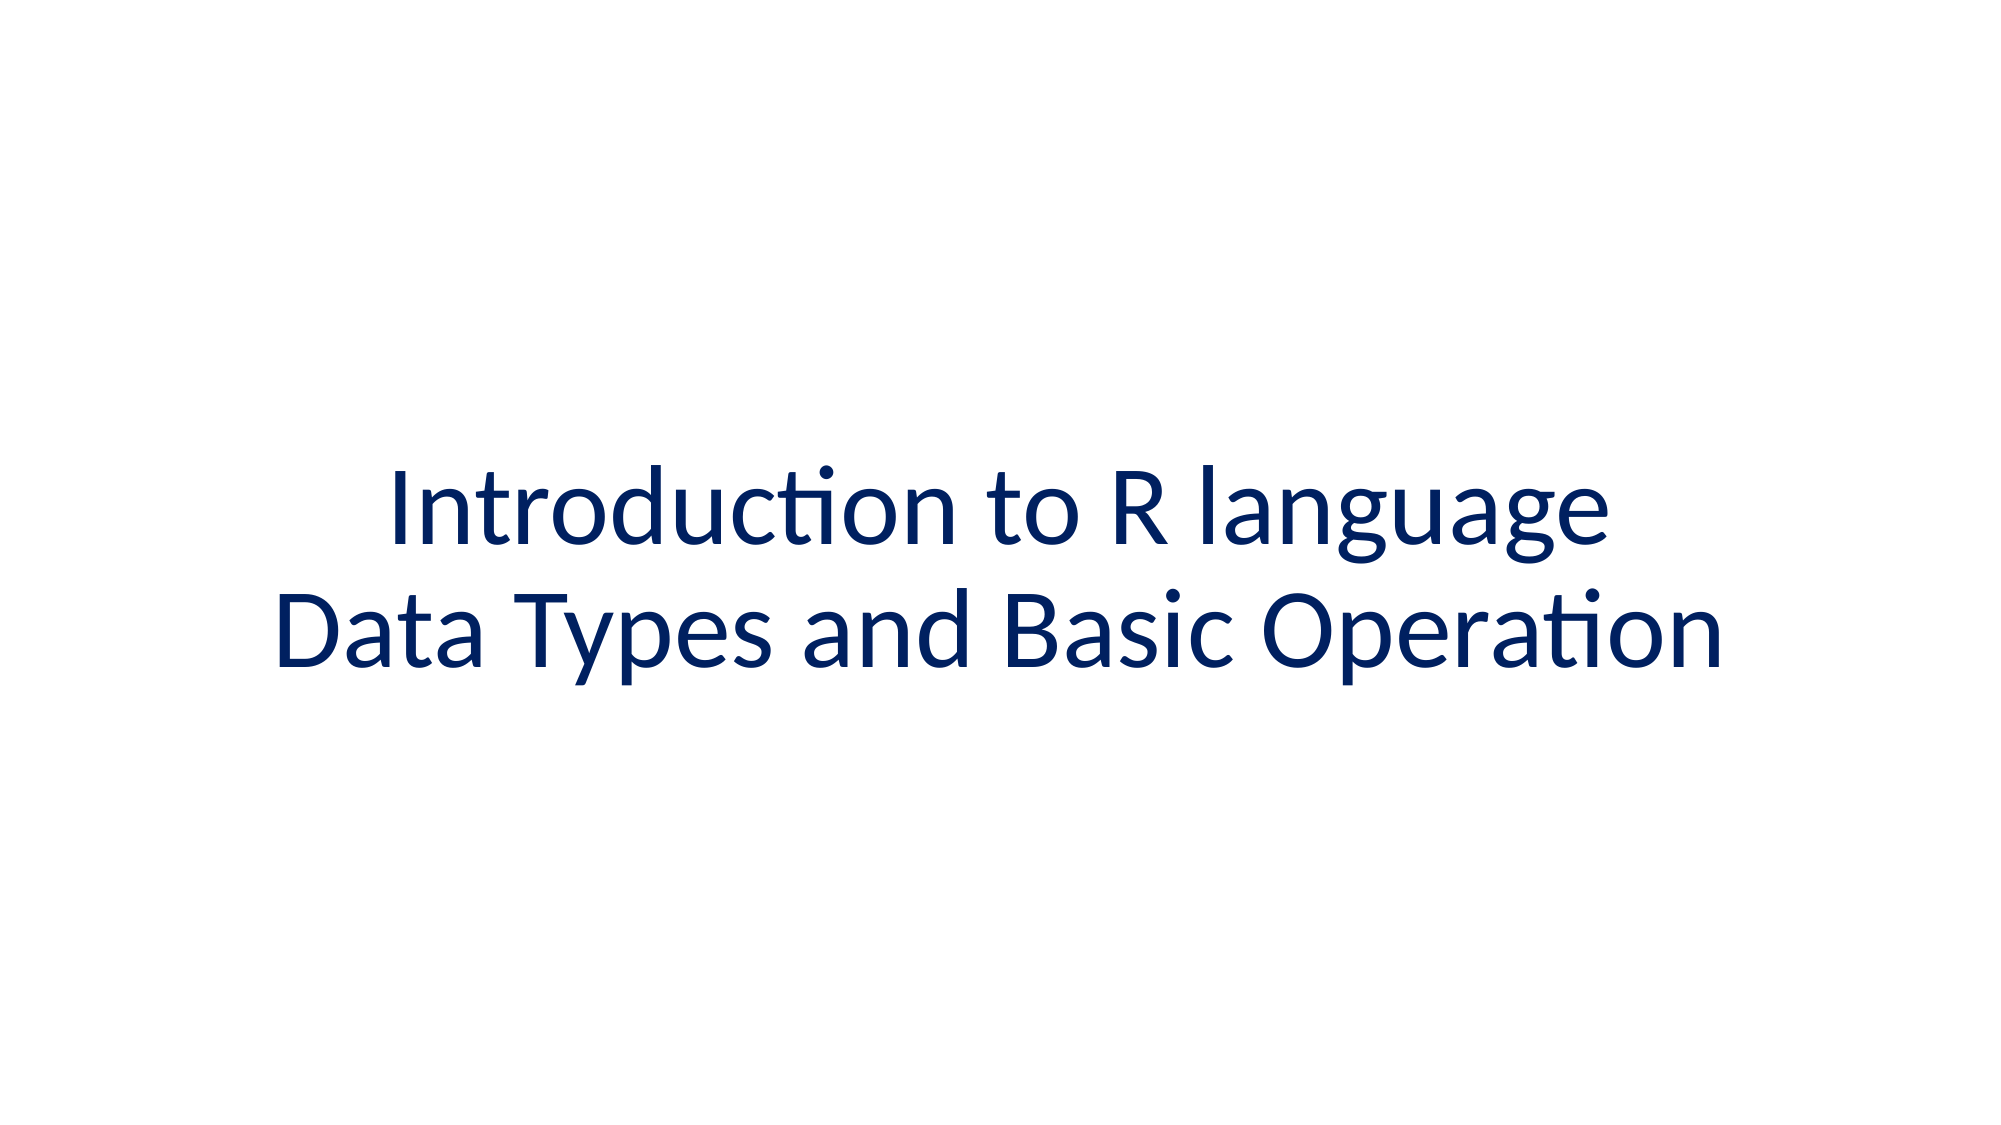

# Introduction to R language Data Types and Basic Operation